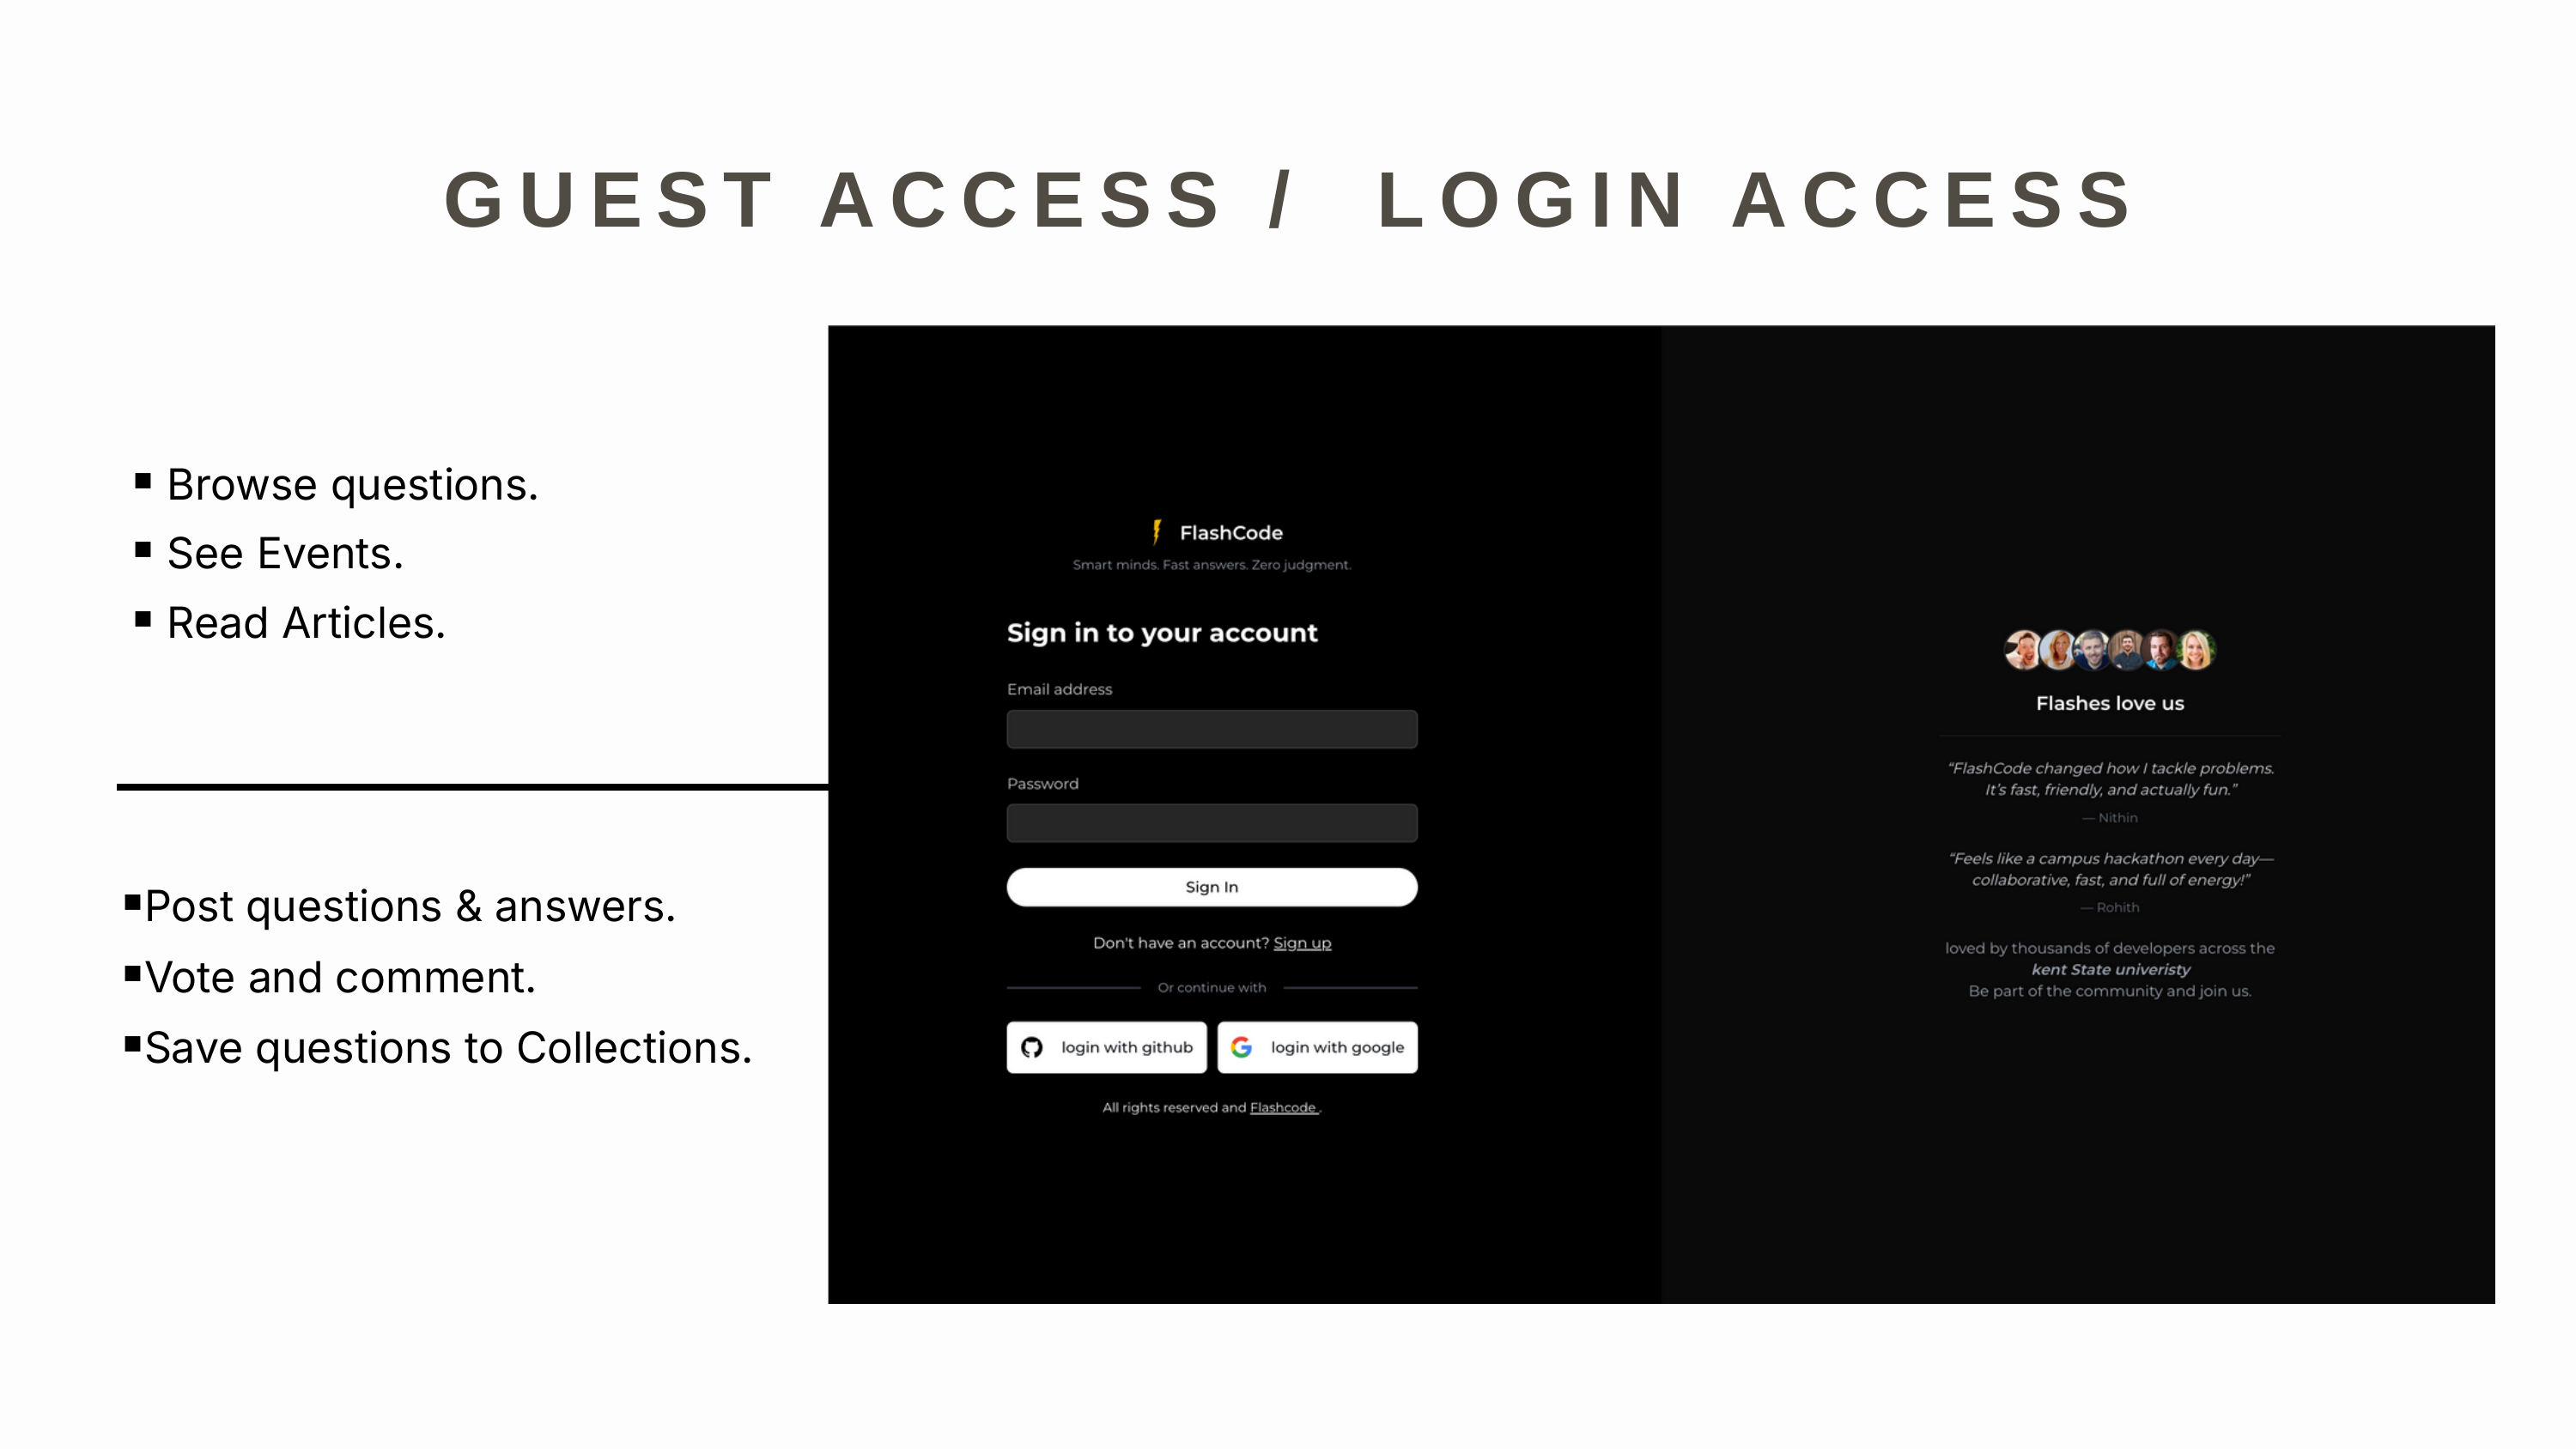

GUEST ACCESS /  LOGIN ACCESS

Browse questions.
See Events.
Read Articles.

Post questions & answers.
Vote and comment.
Save questions to Collections.